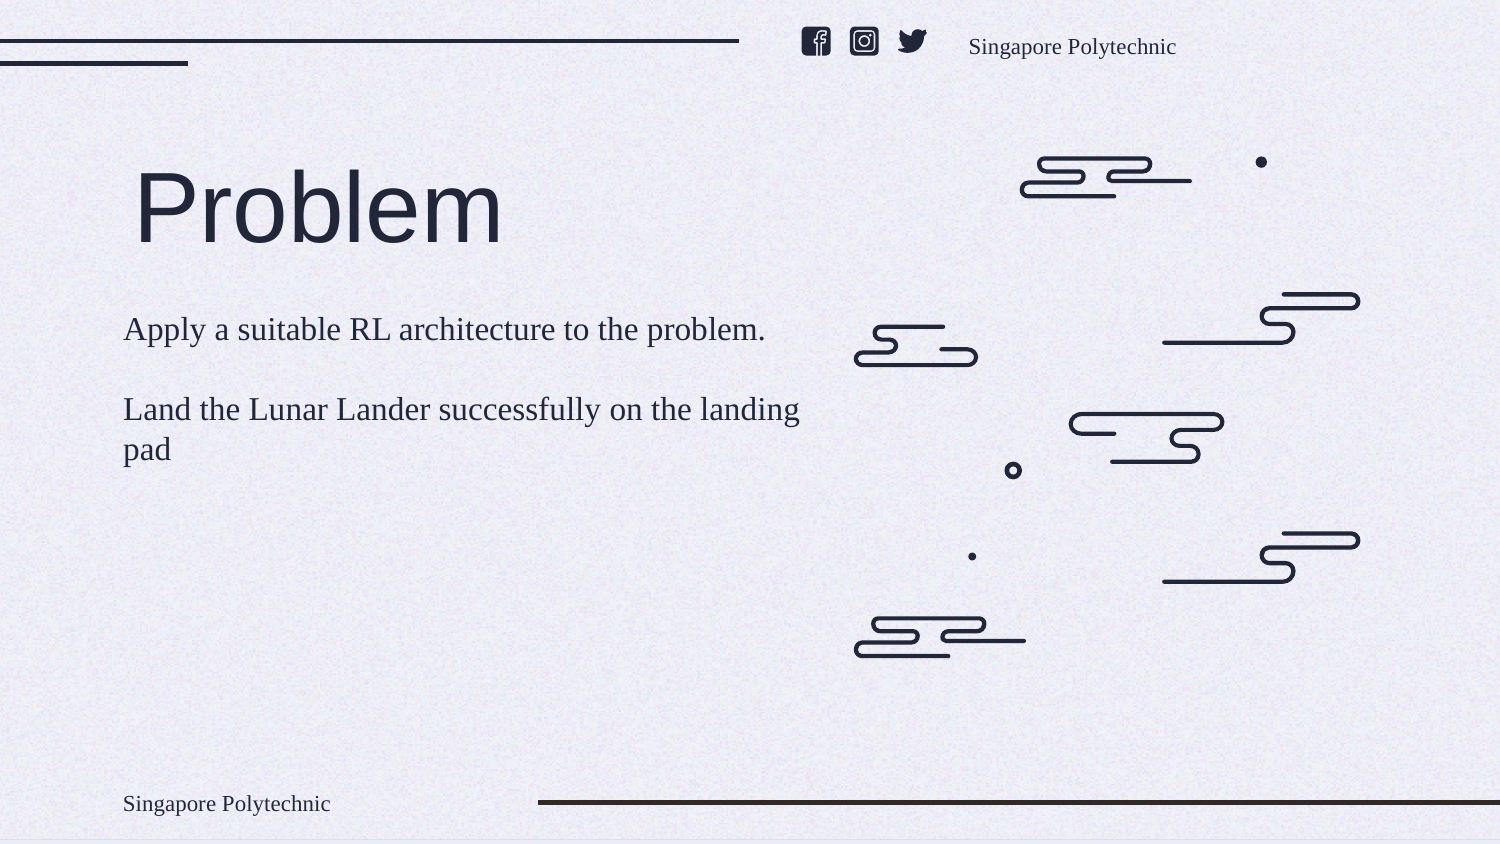

Singapore Polytechnic

# Problem

Apply a suitable RL architecture to the problem.

Land the Lunar Lander successfully on the landing pad

Singapore Polytechnic